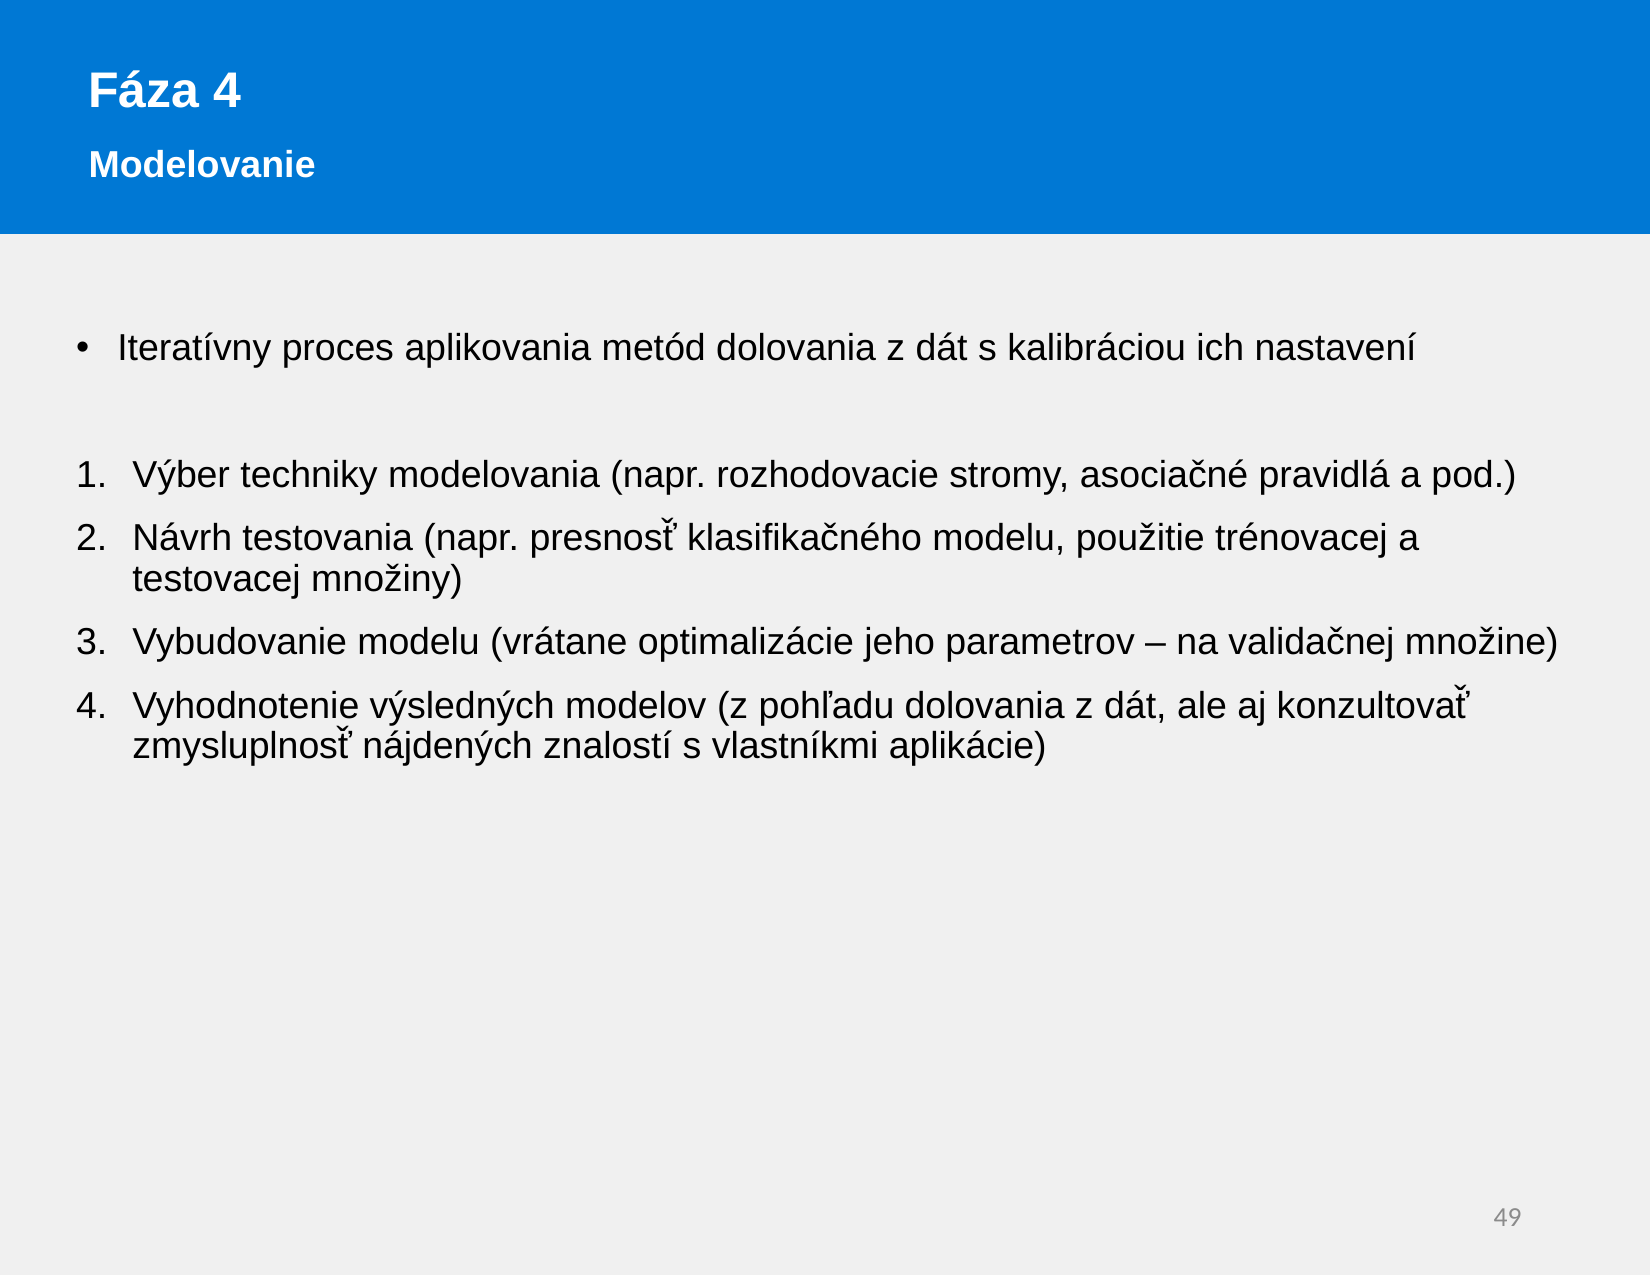

Fáza 4
Modelovanie
Iteratívny proces aplikovania metód dolovania z dát s kalibráciou ich nastavení

Výber techniky modelovania (napr. rozhodovacie stromy, asociačné pravidlá a pod.)
Návrh testovania (napr. presnosť̌ klasifikačného modelu, použitie trénovacej a testovacej množiny)
Vybudovanie modelu (vrátane optimalizácie jeho parametrov – na validačnej množine)
Vyhodnotenie výsledných modelov (z pohľadu dolovania z dát, ale aj konzultovať̌ zmysluplnosť̌ nájdených znalostí s vlastníkmi aplikácie)

49